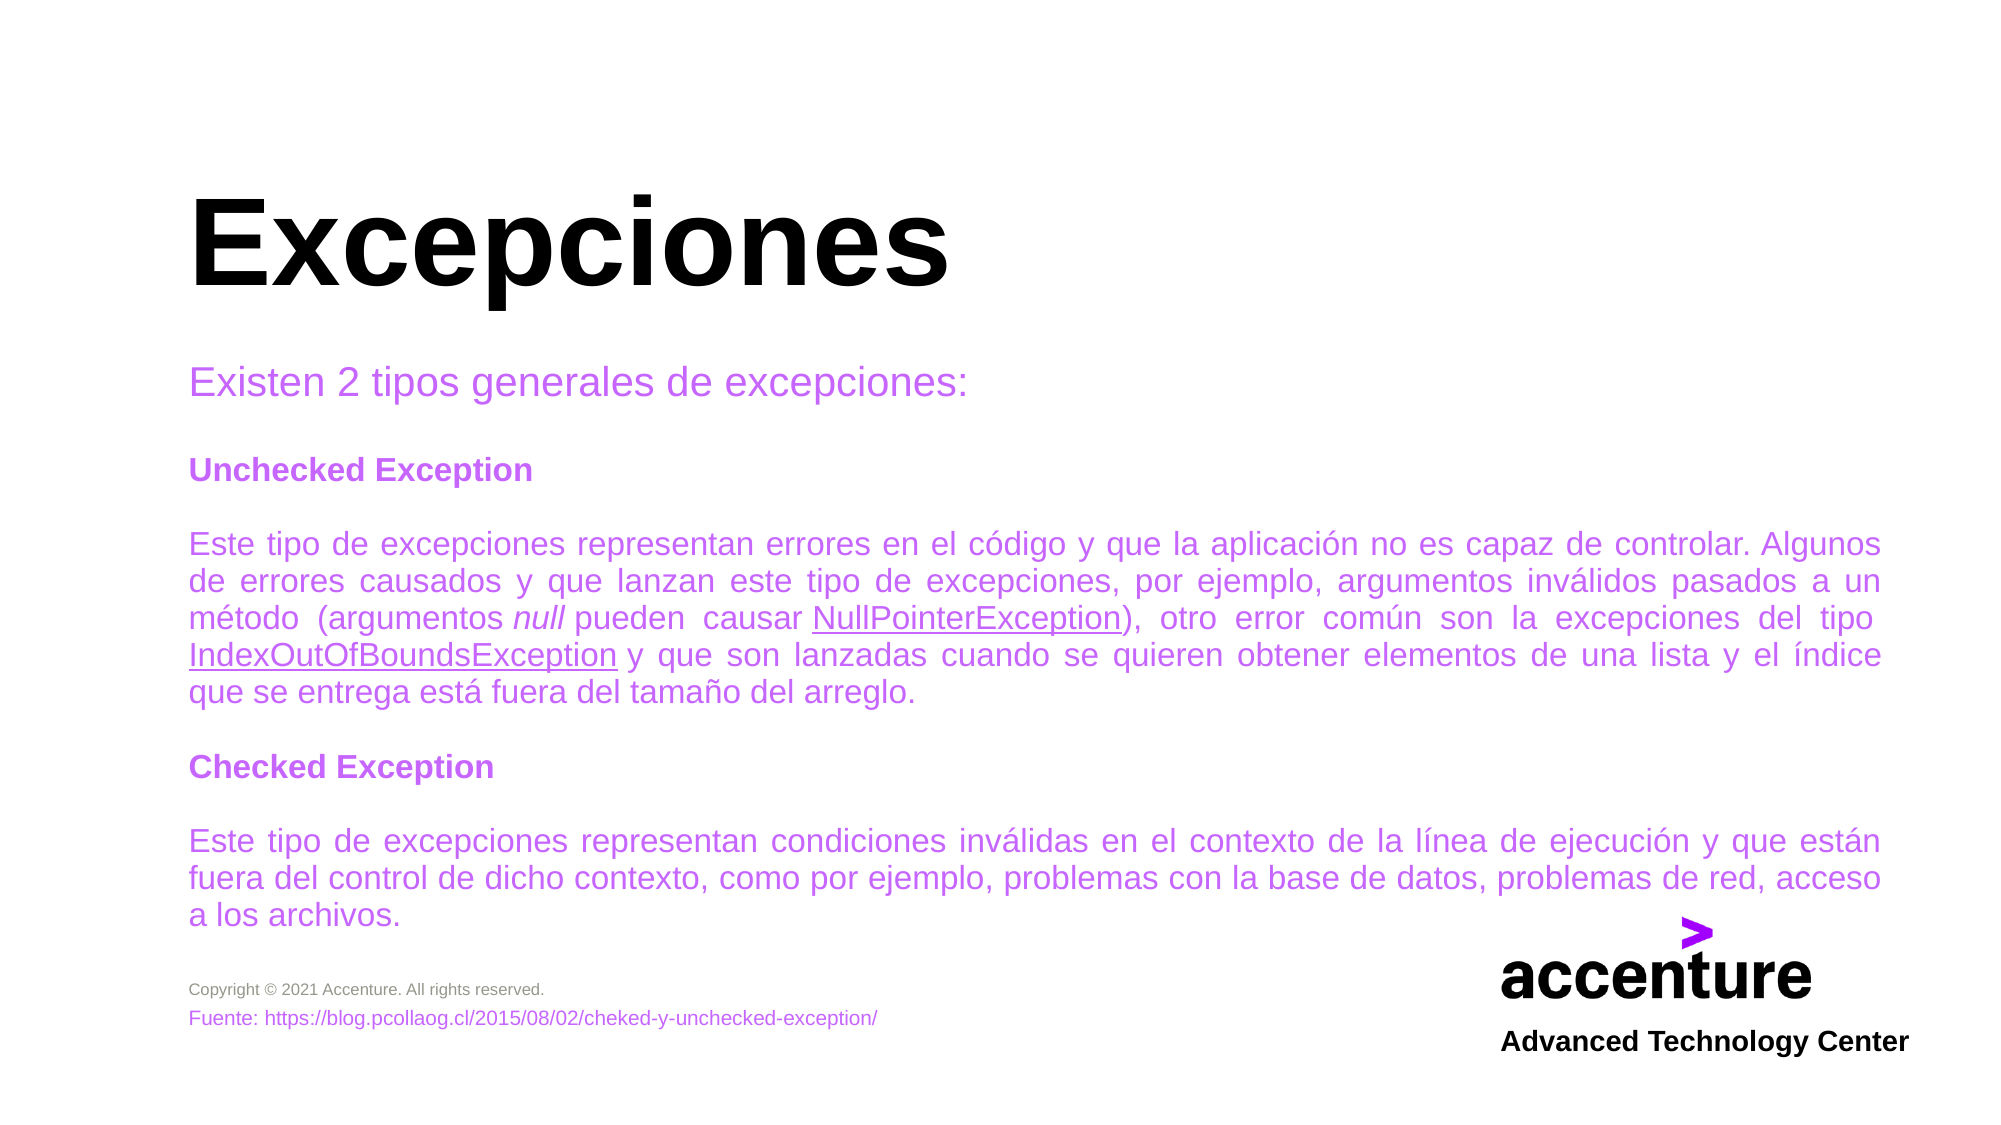

# Excepciones
Existen 2 tipos generales de excepciones:

Unchecked Exception
Este tipo de excepciones representan errores en el código y que la aplicación no es capaz de controlar. Algunos de errores causados y que lanzan este tipo de excepciones, por ejemplo, argumentos inválidos pasados a un método (argumentos null pueden causar NullPointerException), otro error común son la excepciones del tipo IndexOutOfBoundsException y que son lanzadas cuando se quieren obtener elementos de una lista y el índice que se entrega está fuera del tamaño del arreglo.

Checked Exception
Este tipo de excepciones representan condiciones inválidas en el contexto de la línea de ejecución y que están fuera del control de dicho contexto, como por ejemplo, problemas con la base de datos, problemas de red, acceso a los archivos.
Fuente: https://blog.pcollaog.cl/2015/08/02/cheked-y-unchecked-exception/